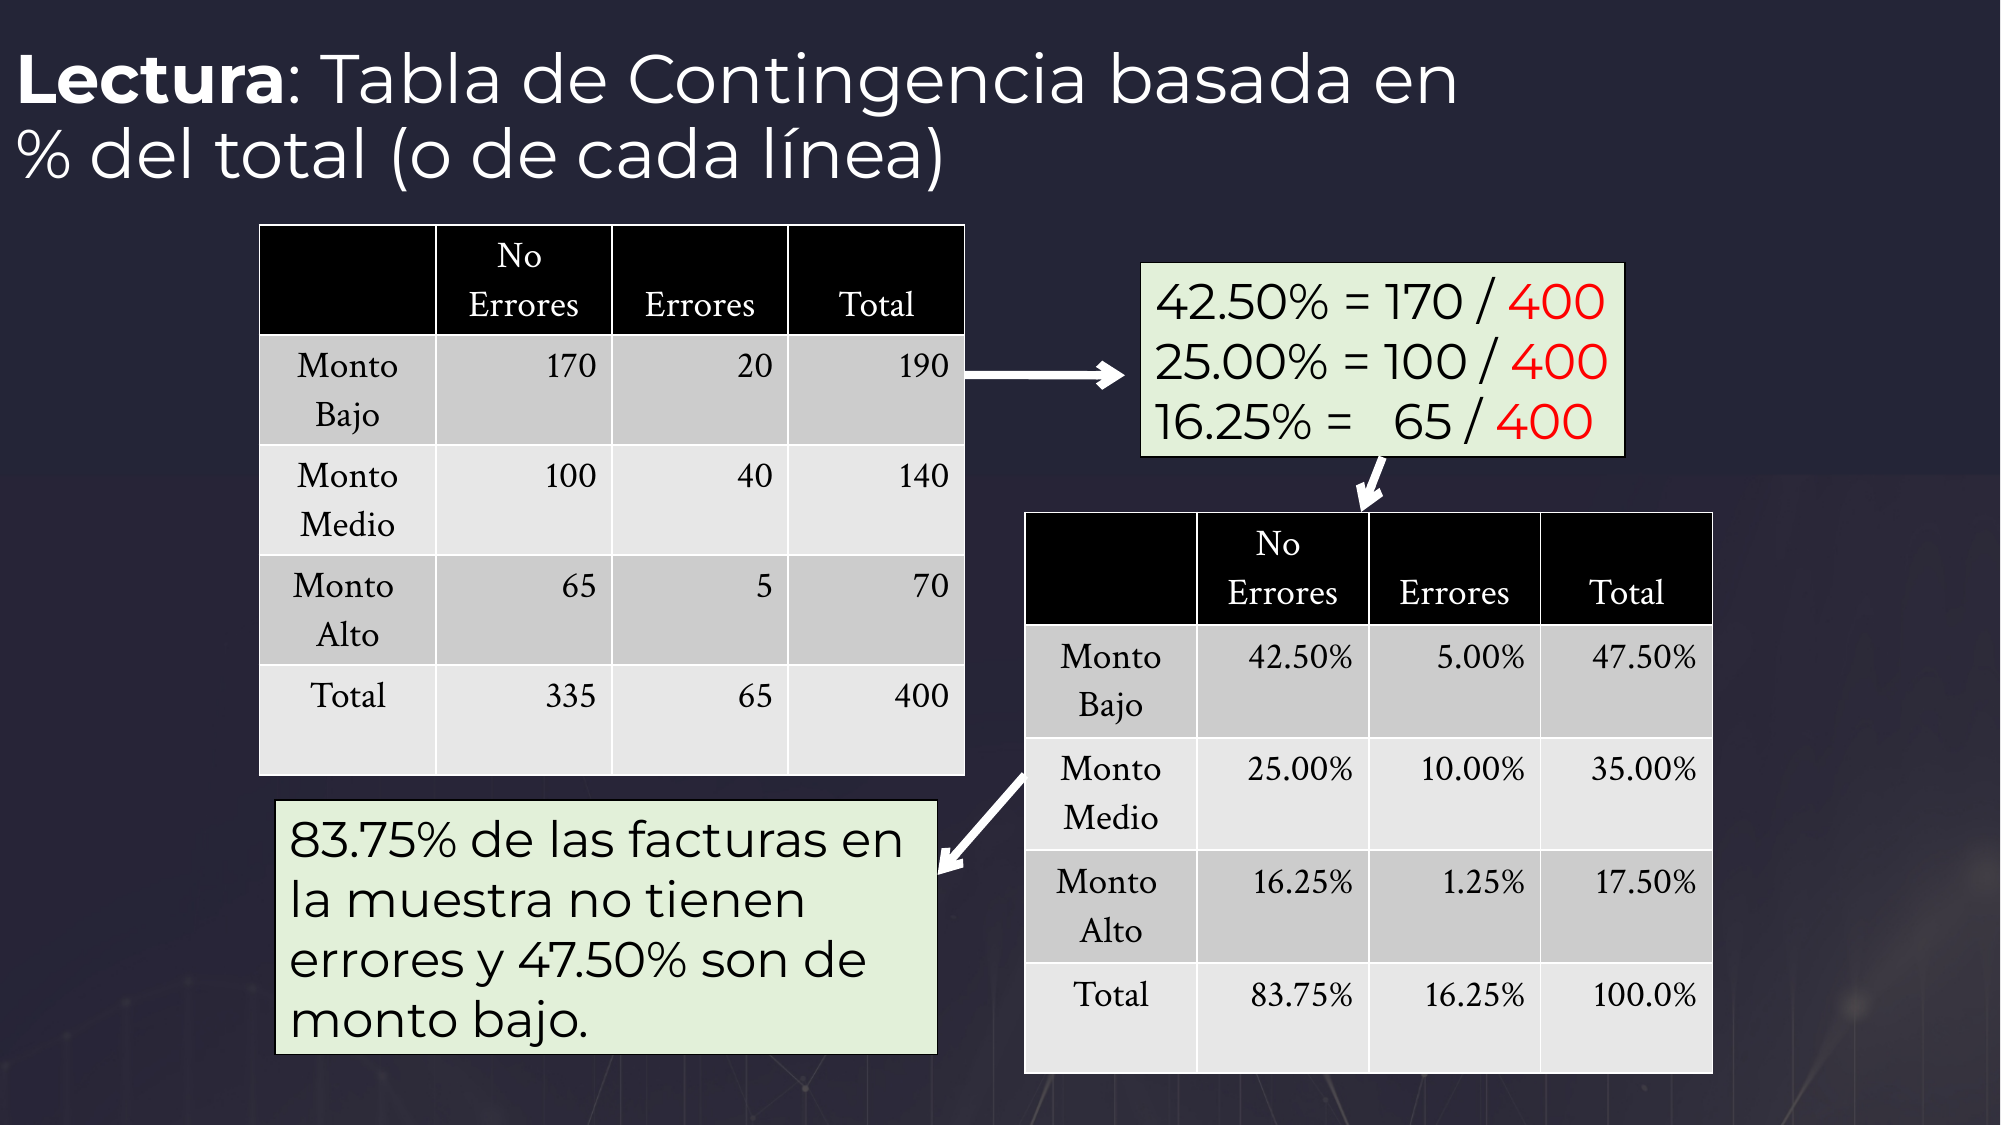

Lectura: Tabla de Contingencia basada en % del total (o de cada línea)
|  | No Errores | Errores | Total |
| --- | --- | --- | --- |
| Monto Bajo | 170 | 20 | 190 |
| Monto Medio | 100 | 40 | 140 |
| Monto Alto | 65 | 5 | 70 |
| Total | 335 | 65 | 400 |
42.50% = 170 / 400
25.00% = 100 / 400
16.25% =   65 / 400
|  | No Errores | Errores | Total |
| --- | --- | --- | --- |
| Monto Bajo | 42.50% | 5.00% | 47.50% |
| Monto Medio | 25.00% | 10.00% | 35.00% |
| Monto Alto | 16.25% | 1.25% | 17.50% |
| Total | 83.75% | 16.25% | 100.0% |
83.75% de las facturas en la muestra no tienen errores y 47.50% son de monto bajo.